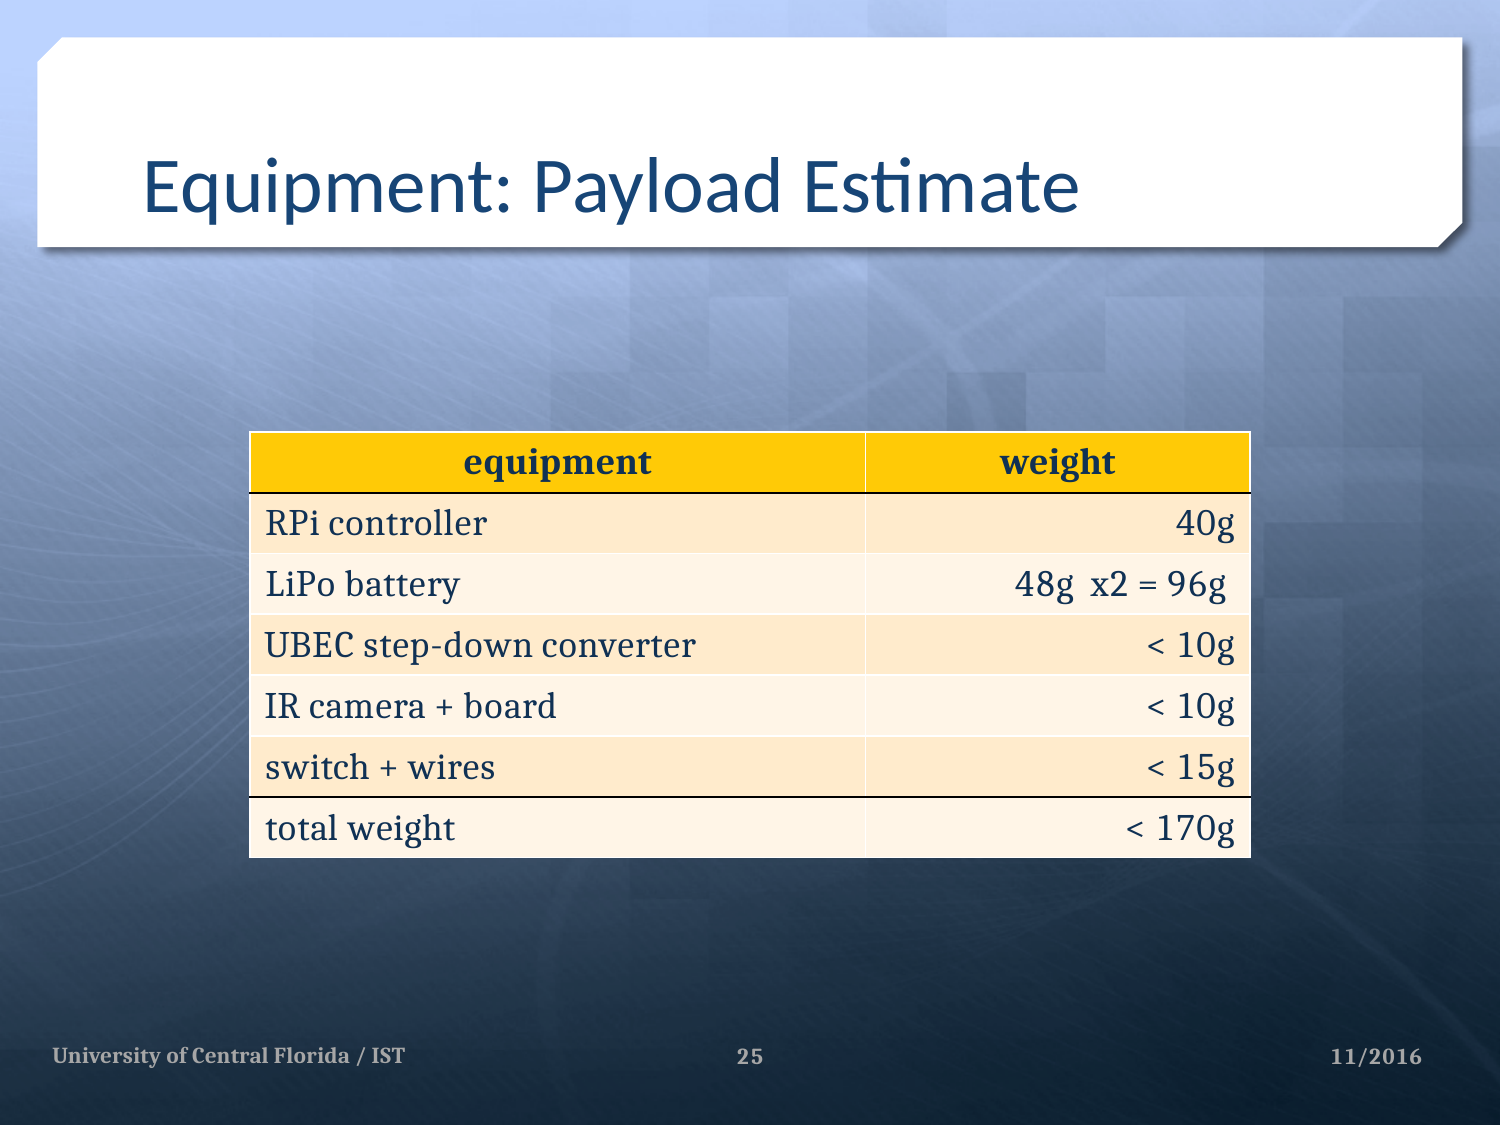

# Equipment: Payload Estimate
| equipment | weight |
| --- | --- |
| RPi controller | 40g |
| LiPo battery | 48g x2 = 96g |
| UBEC step-down converter | < 10g |
| IR camera + board | < 10g |
| switch + wires | < 15g |
| total weight | < 170g |
University of Central Florida / IST
25
11/2016